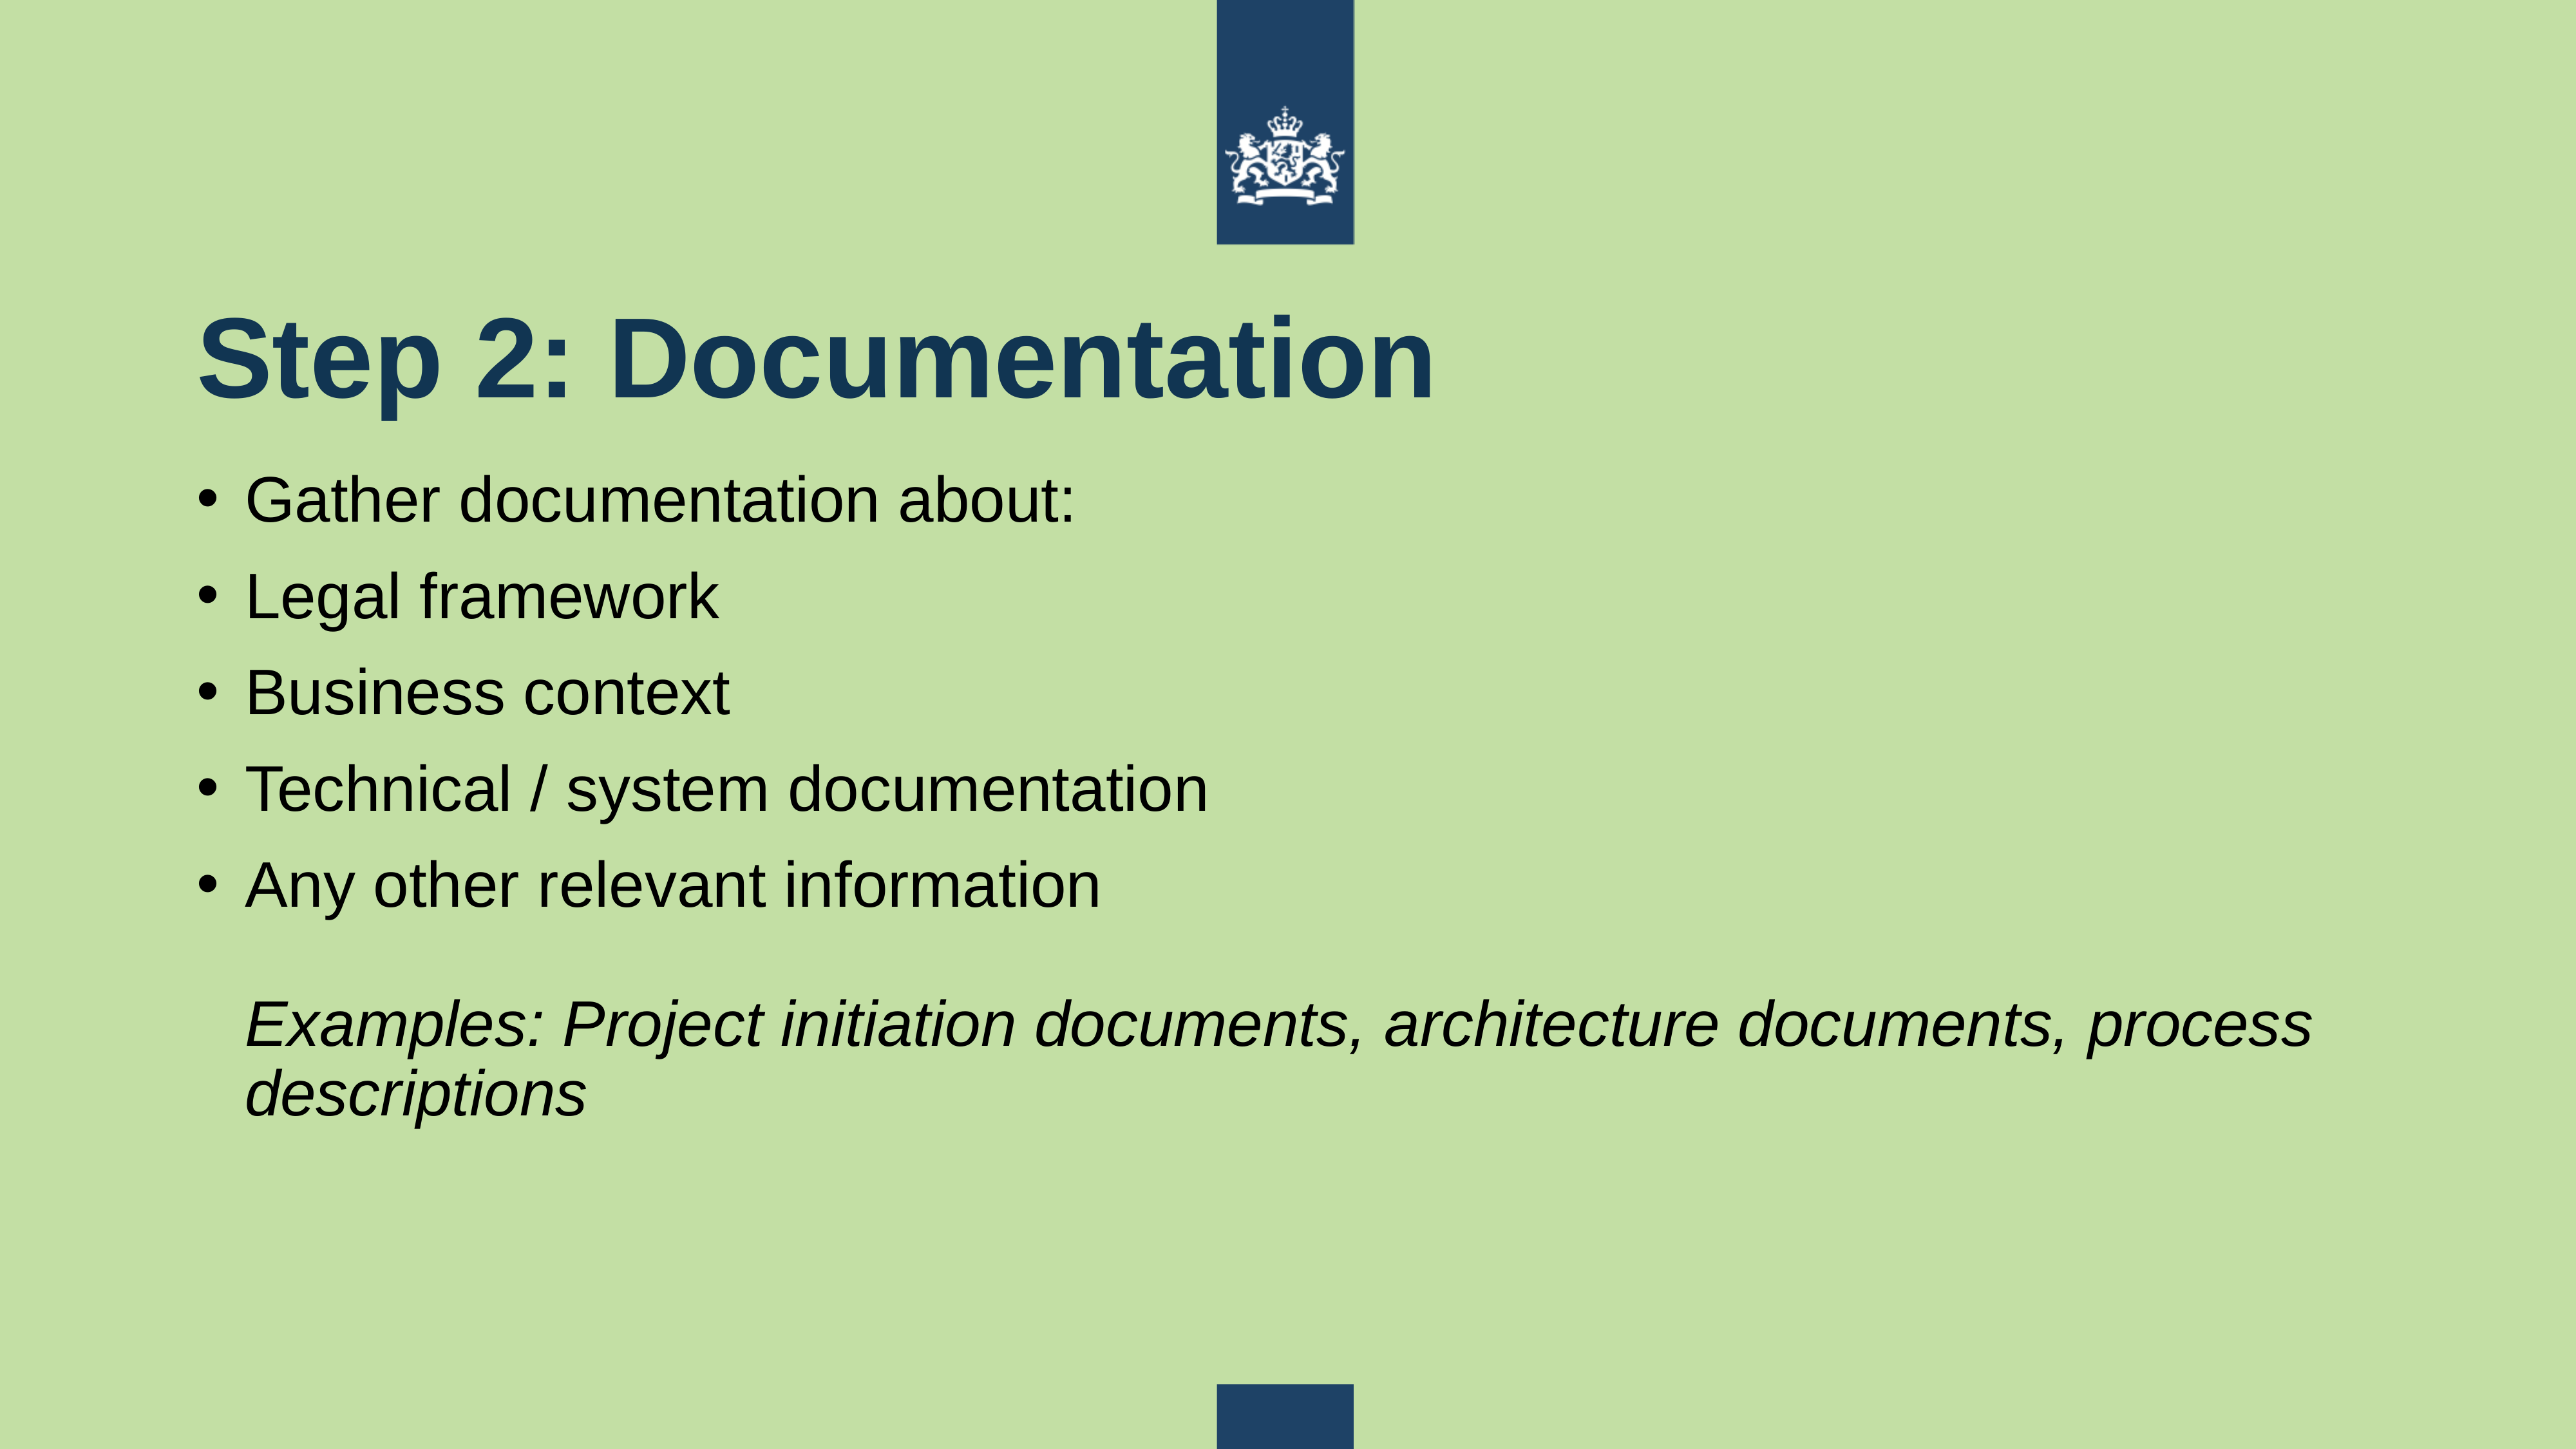

# Step 2: Documentation
Gather documentation about:
Legal framework
Business context
Technical / system documentation
Any other relevant information
Examples: Project initiation documents, architecture documents, process descriptions